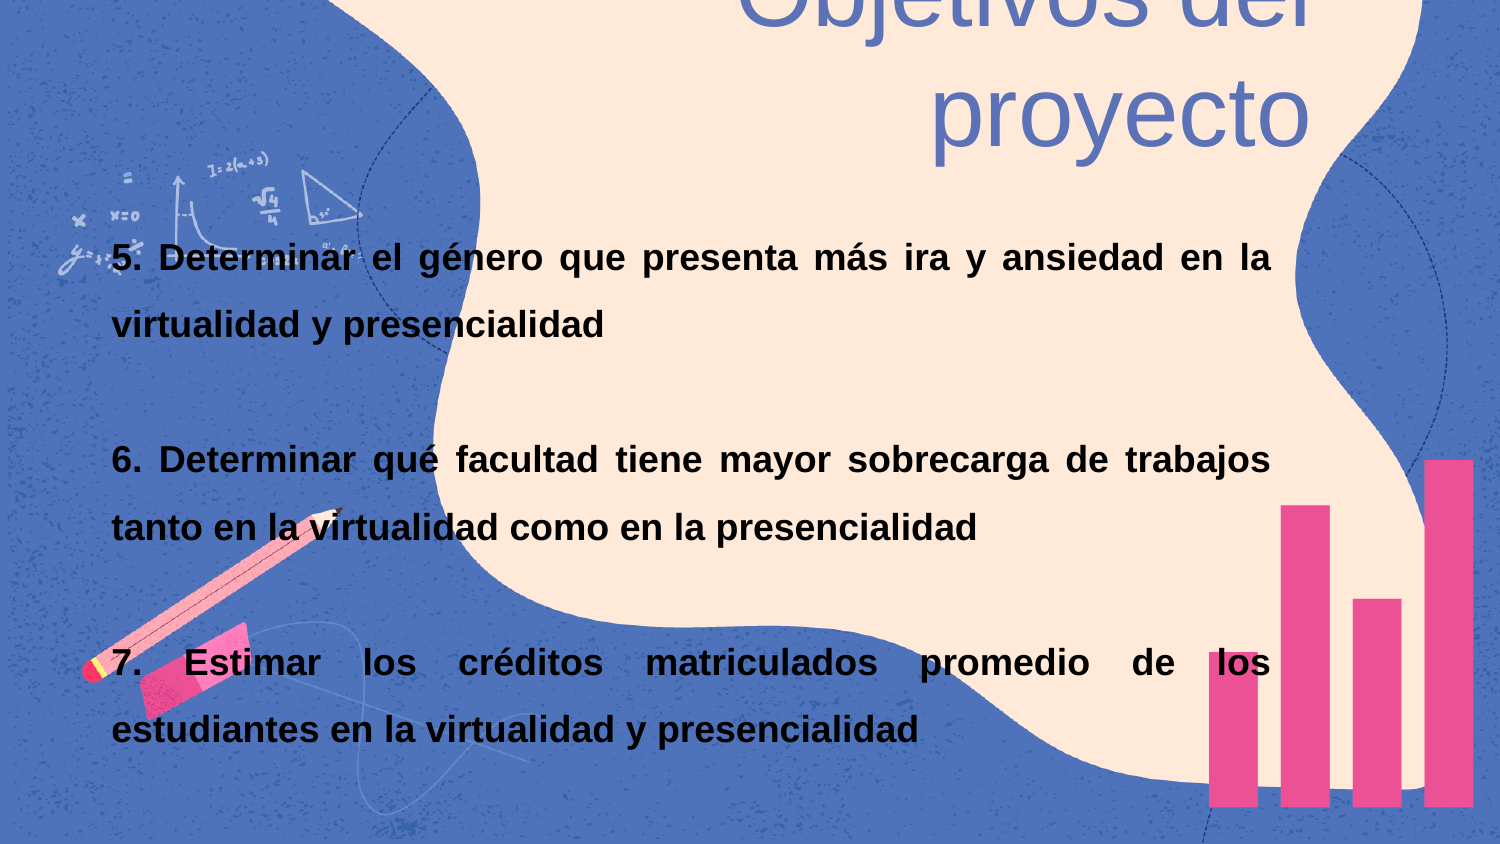

# Objetivos del proyecto
5. Determinar el género que presenta más ira y ansiedad en la virtualidad y presencialidad

6. Determinar qué facultad tiene mayor sobrecarga de trabajos tanto en la virtualidad como en la presencialidad

7. Estimar los créditos matriculados promedio de los estudiantes en la virtualidad y presencialidad